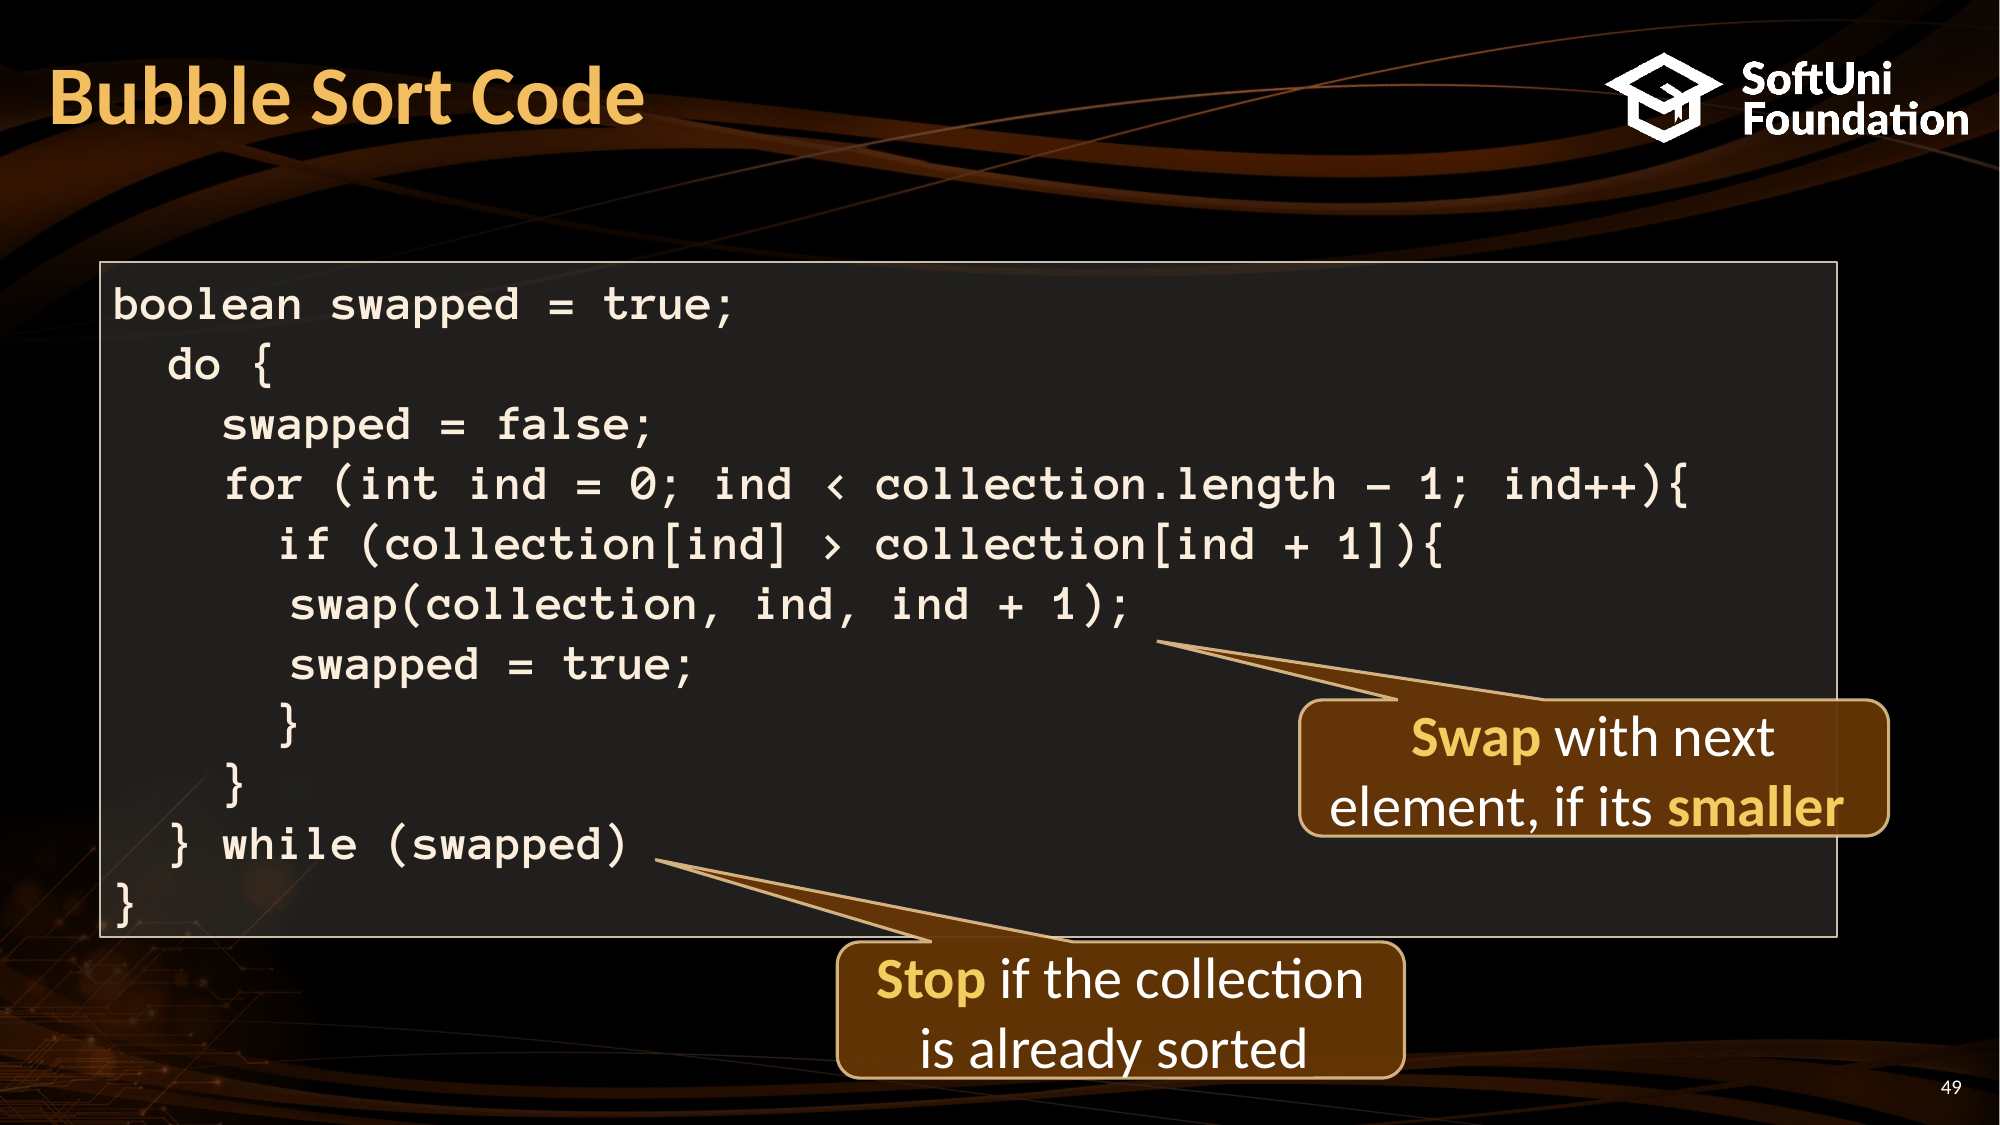

# Bubble Sort Code
boolean swapped = true;
  do {
    swapped = false;
    for (int ind = 0; ind < collection.length - 1; ind++){
      if (collection[ind] > collection[ind + 1]){
 	 swap(collection, ind, ind + 1);
	 swapped = true;
      }
    }
  } while (swapped)
}
Swap with next element, if its smaller
Stop if the collection is already sorted
49